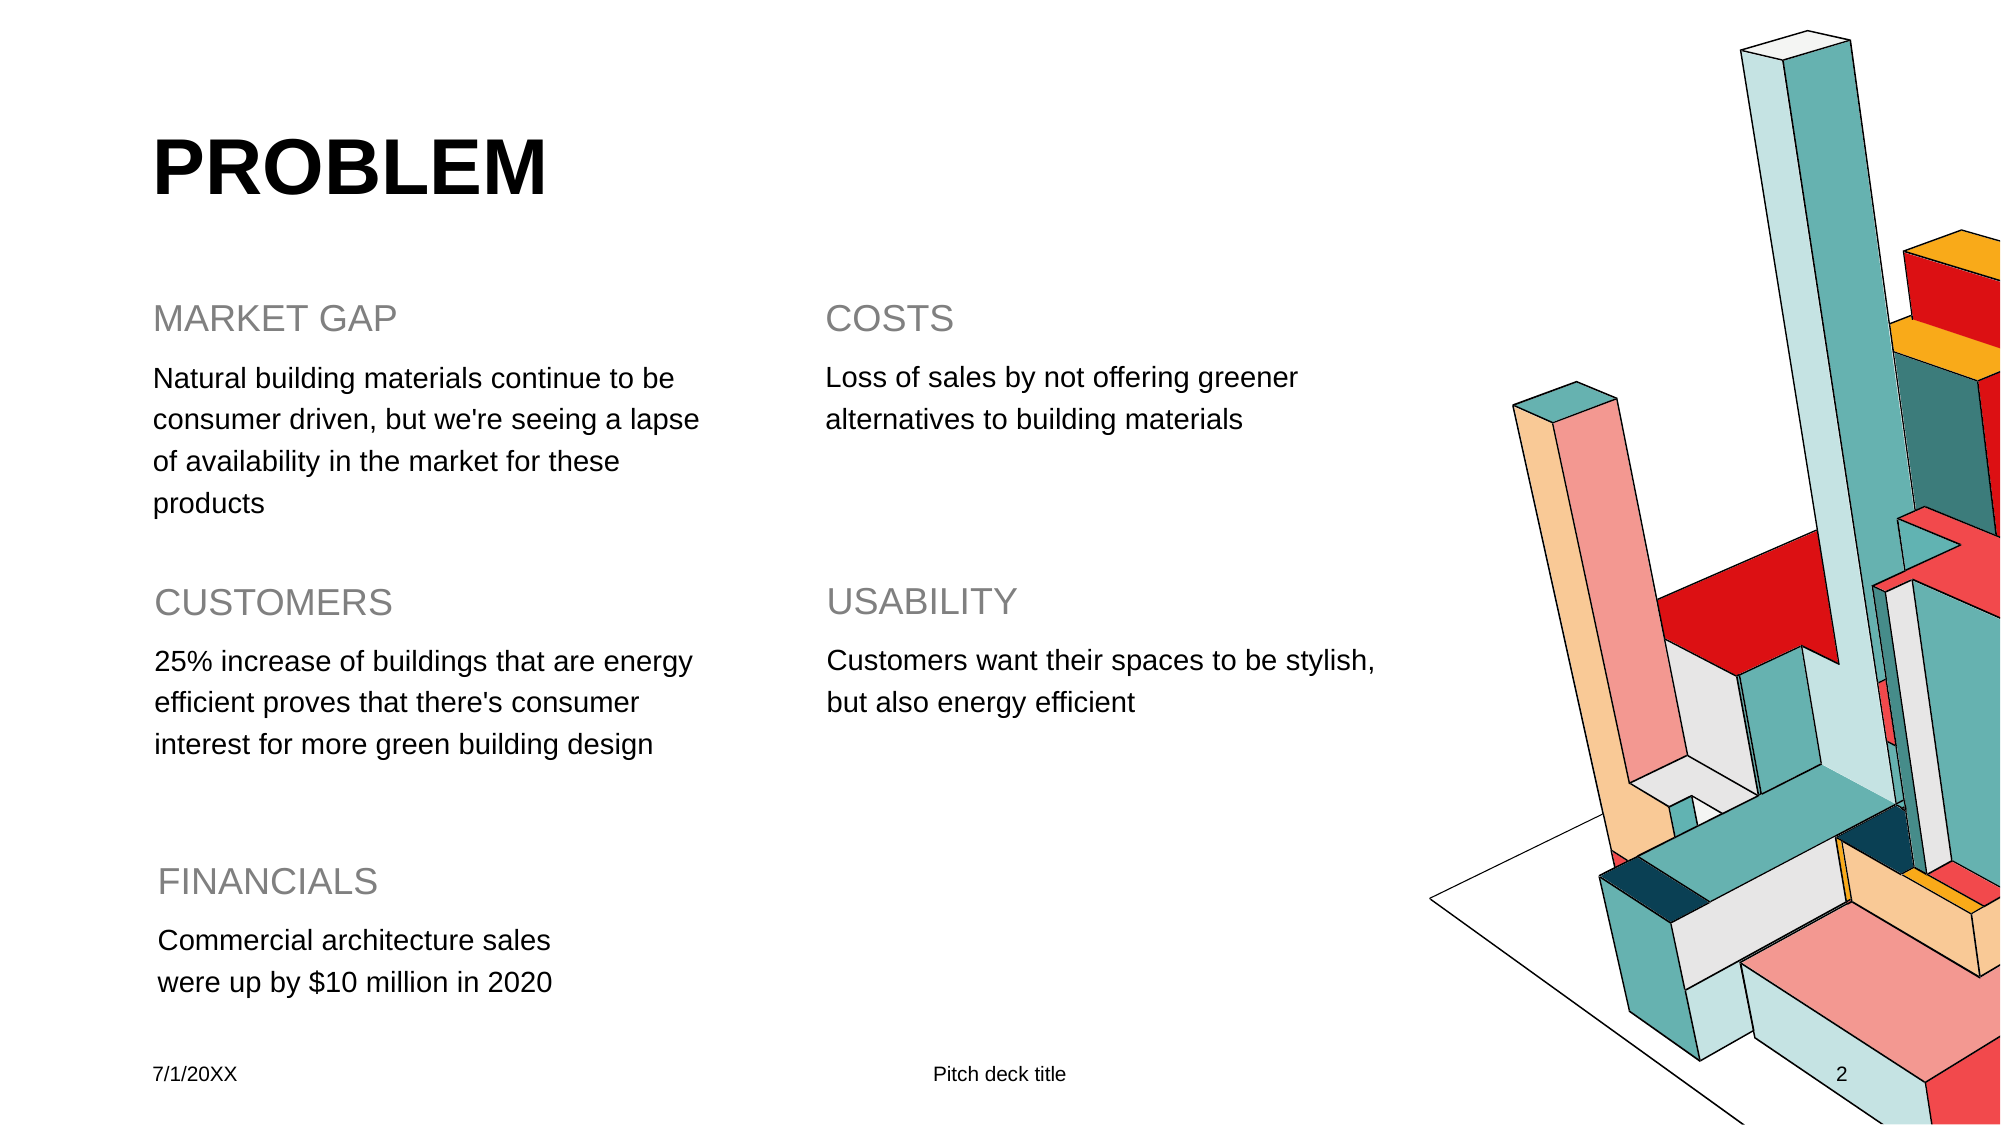

# PROBLEM
COSTS
MARKET GAP
Loss of sales by not offering greener alternatives to building materials
Natural building materials continue to be consumer driven, but we're seeing a lapse of availability in the market for these products
USABILITY
CUSTOMERS
Customers want their spaces to be stylish, but also energy efficient
25% increase of buildings that are energy efficient proves that there's consumer interest for more green building design
FINANCIALS
Commercial architecture sales were up by $10 million in 2020
7/1/20XX
Pitch deck title
2